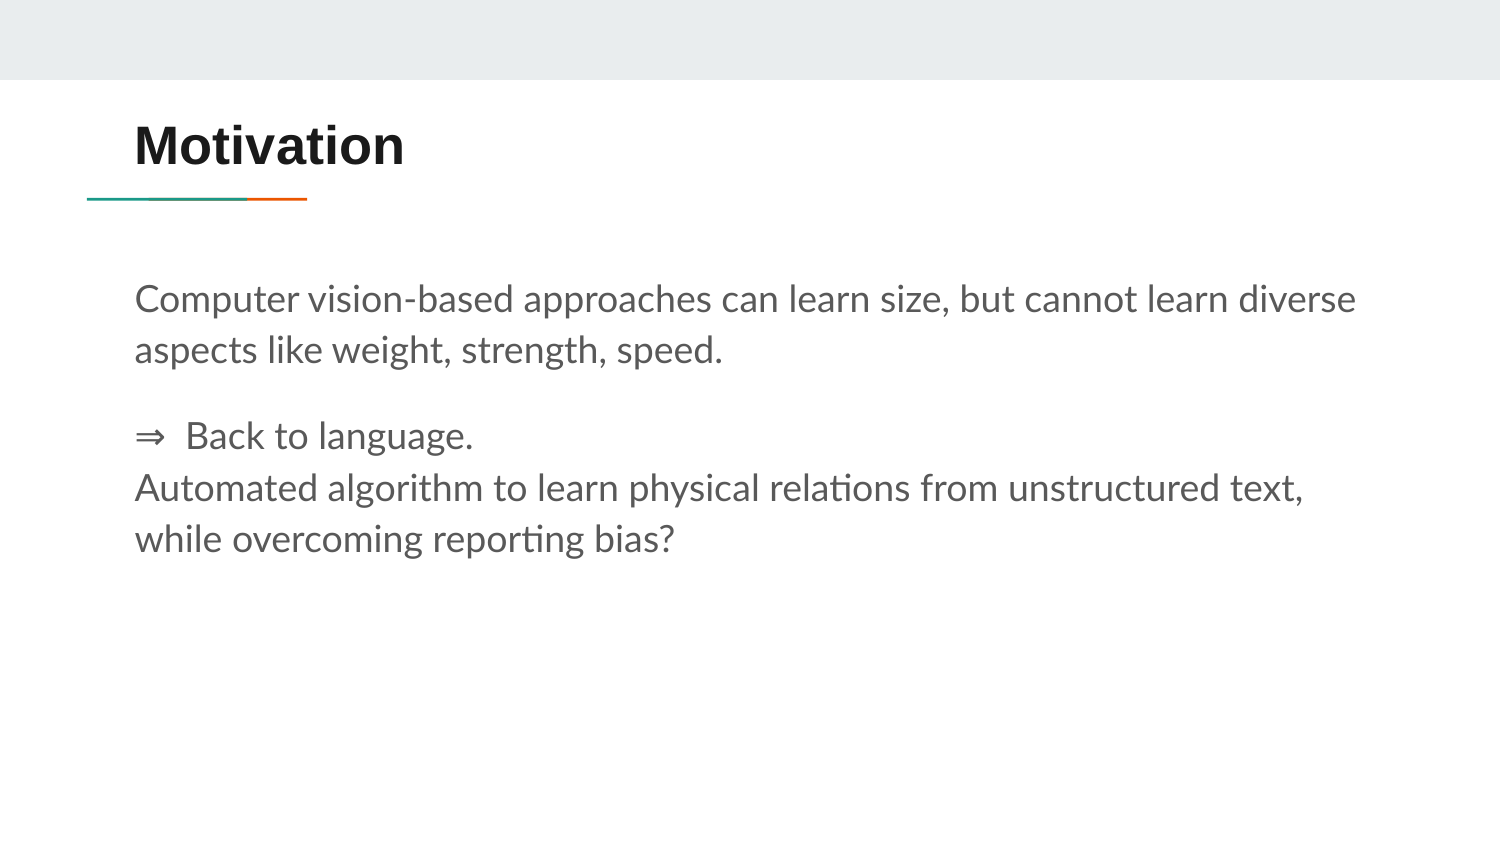

# Motivation
Computer vision-based approaches can learn size, but cannot learn diverse aspects like weight, strength, speed.
⇒  Back to language.
Automated algorithm to learn physical relations from unstructured text, while overcoming reporting bias?